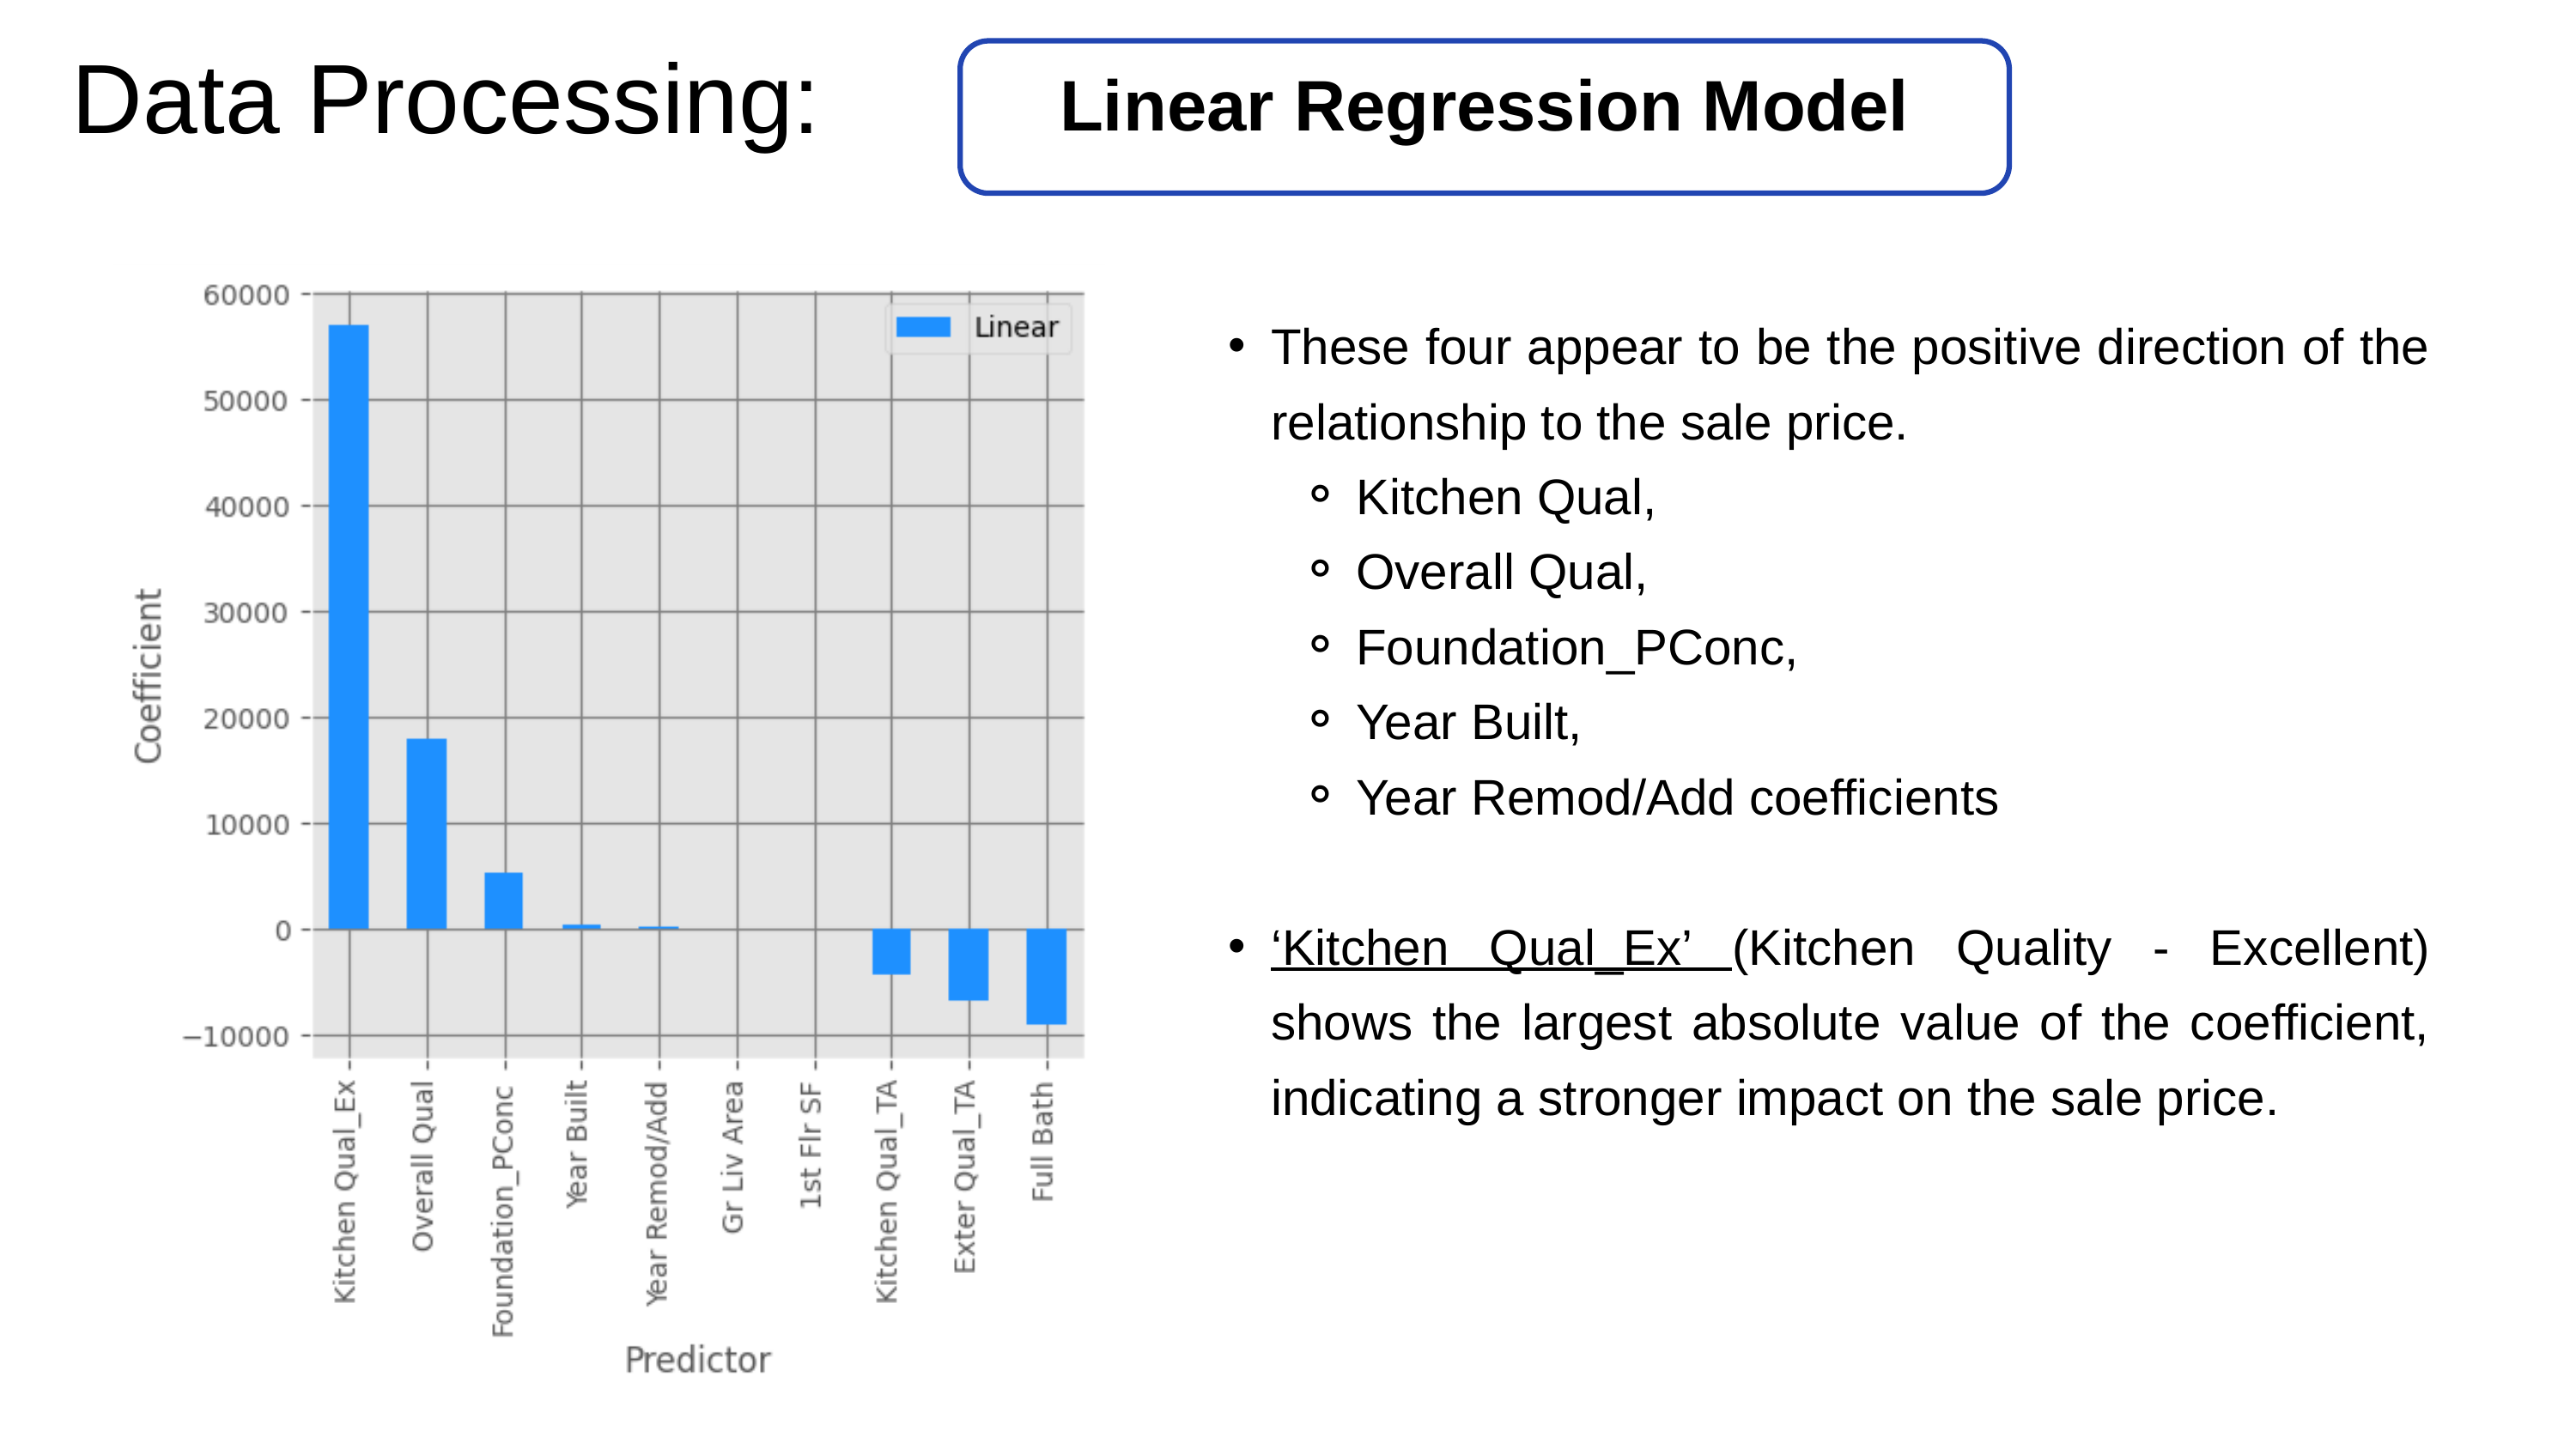

Linear Regression Model
Data Processing:

These four appear to be the positive direction of the relationship to the sale price.
Kitchen Qual,
Overall Qual,
Foundation_PConc,
Year Built,
Year Remod/Add coefficients

‘Kitchen Qual_Ex’ (Kitchen Quality - Excellent) shows the largest absolute value of the coefficient, indicating a stronger impact on the sale price.